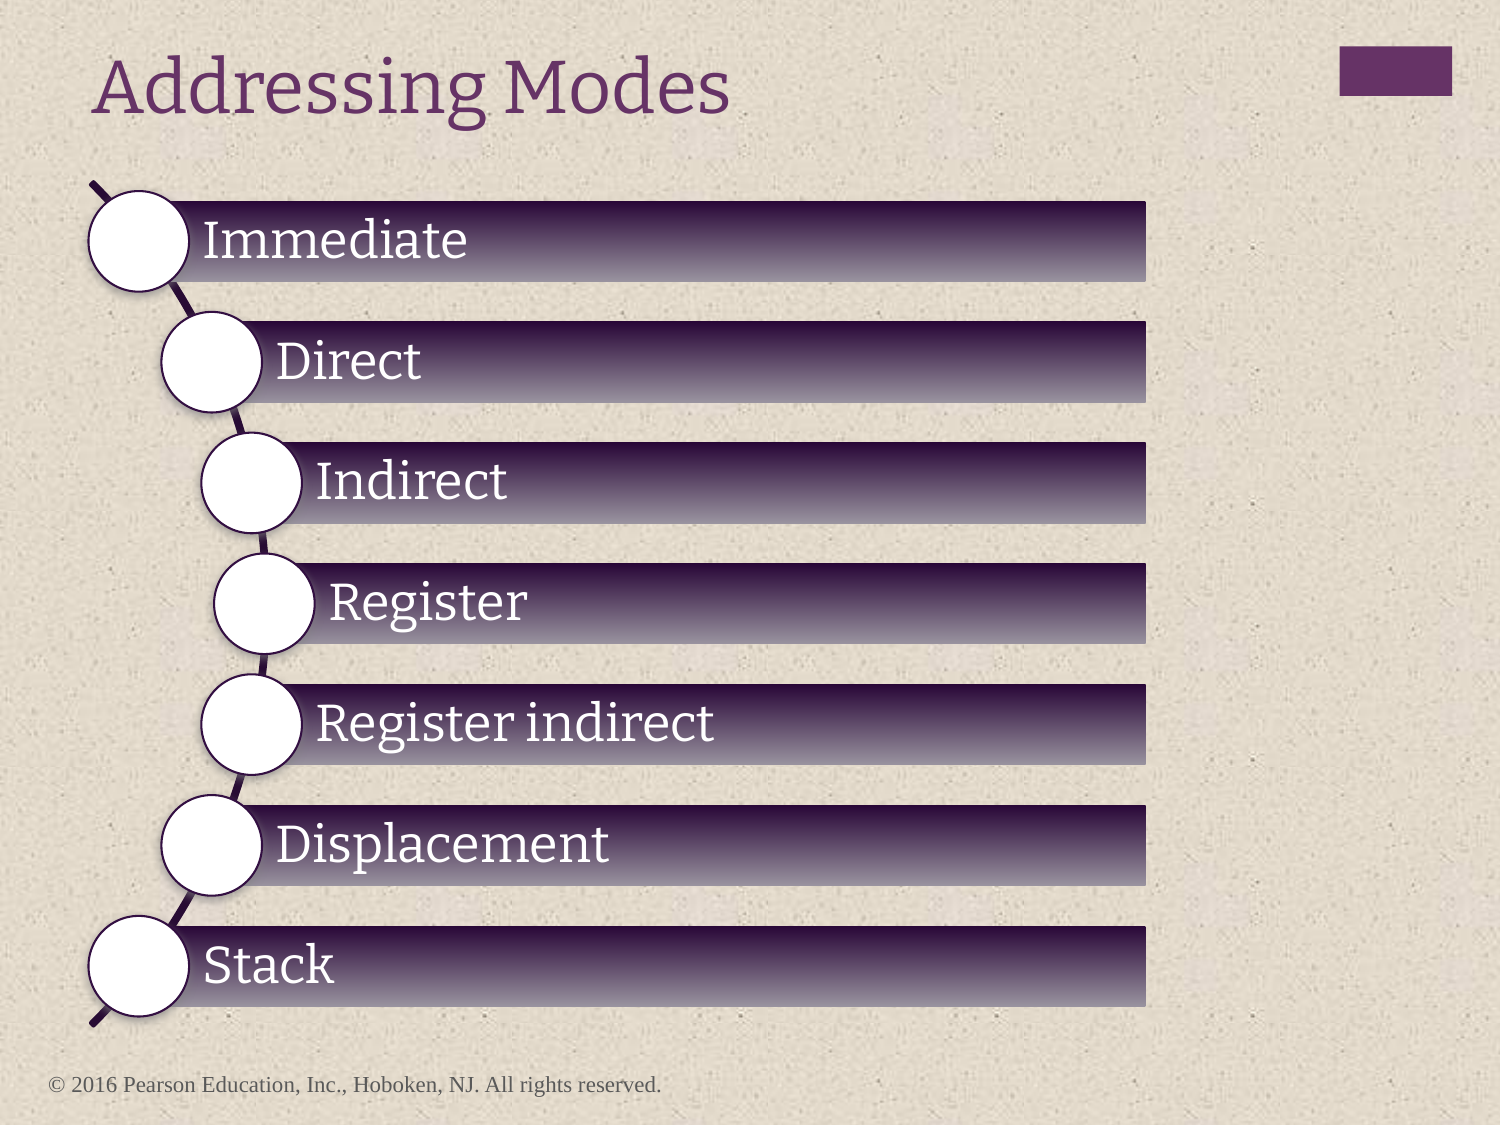

Addressing Modes
Immediate
Direct
Indirect
Register
Register indirect
Displacement
Stack
© 2016 Pearson Education, Inc., Hoboken, NJ. All rights reserved.